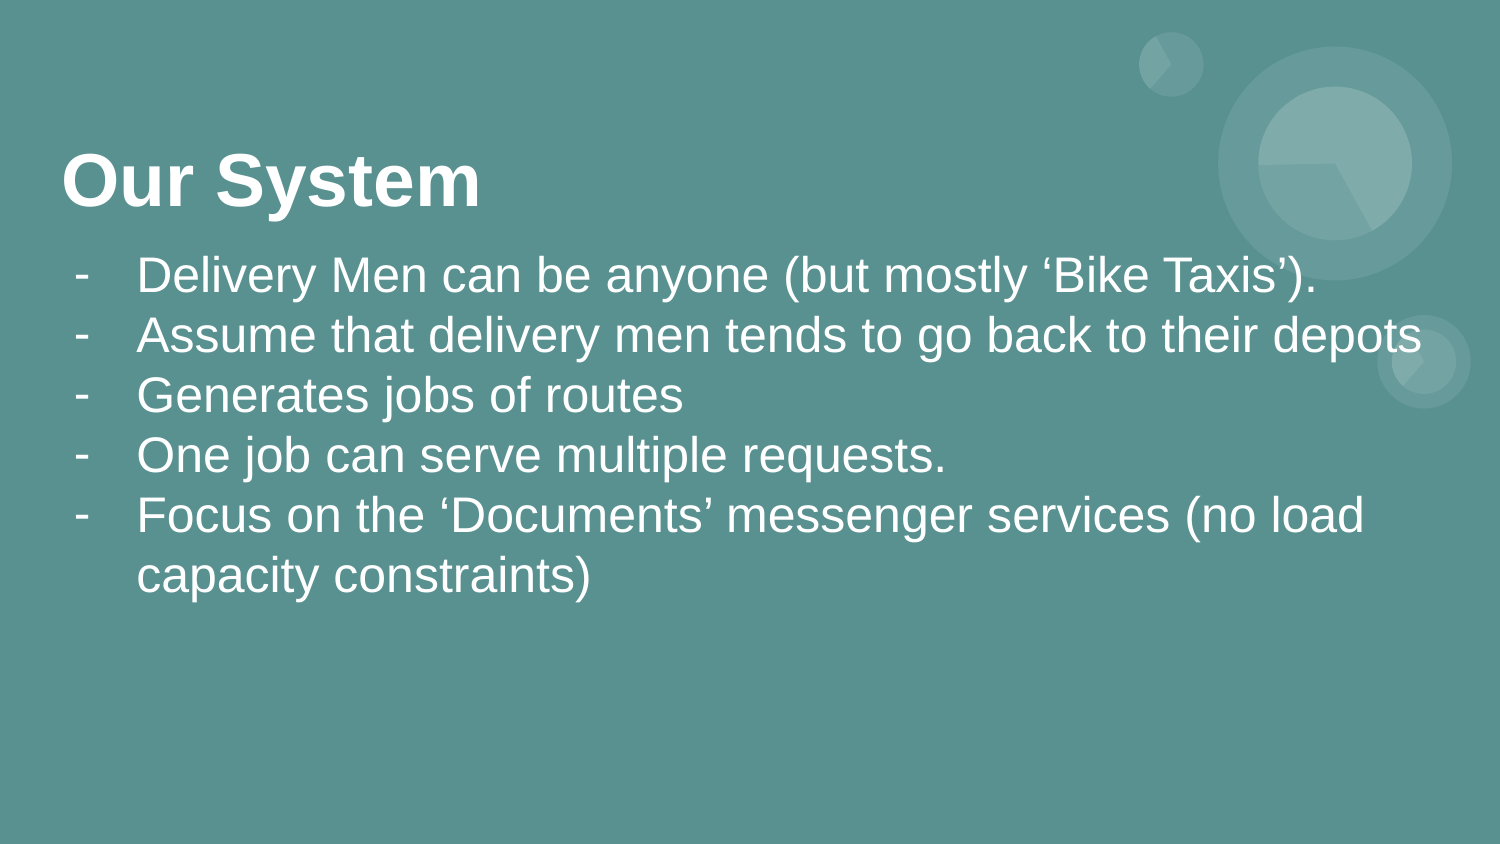

# Our System
Delivery Men can be anyone (but mostly ‘Bike Taxis’).
Assume that delivery men tends to go back to their depots
Generates jobs of routes
One job can serve multiple requests.
Focus on the ‘Documents’ messenger services (no load capacity constraints)